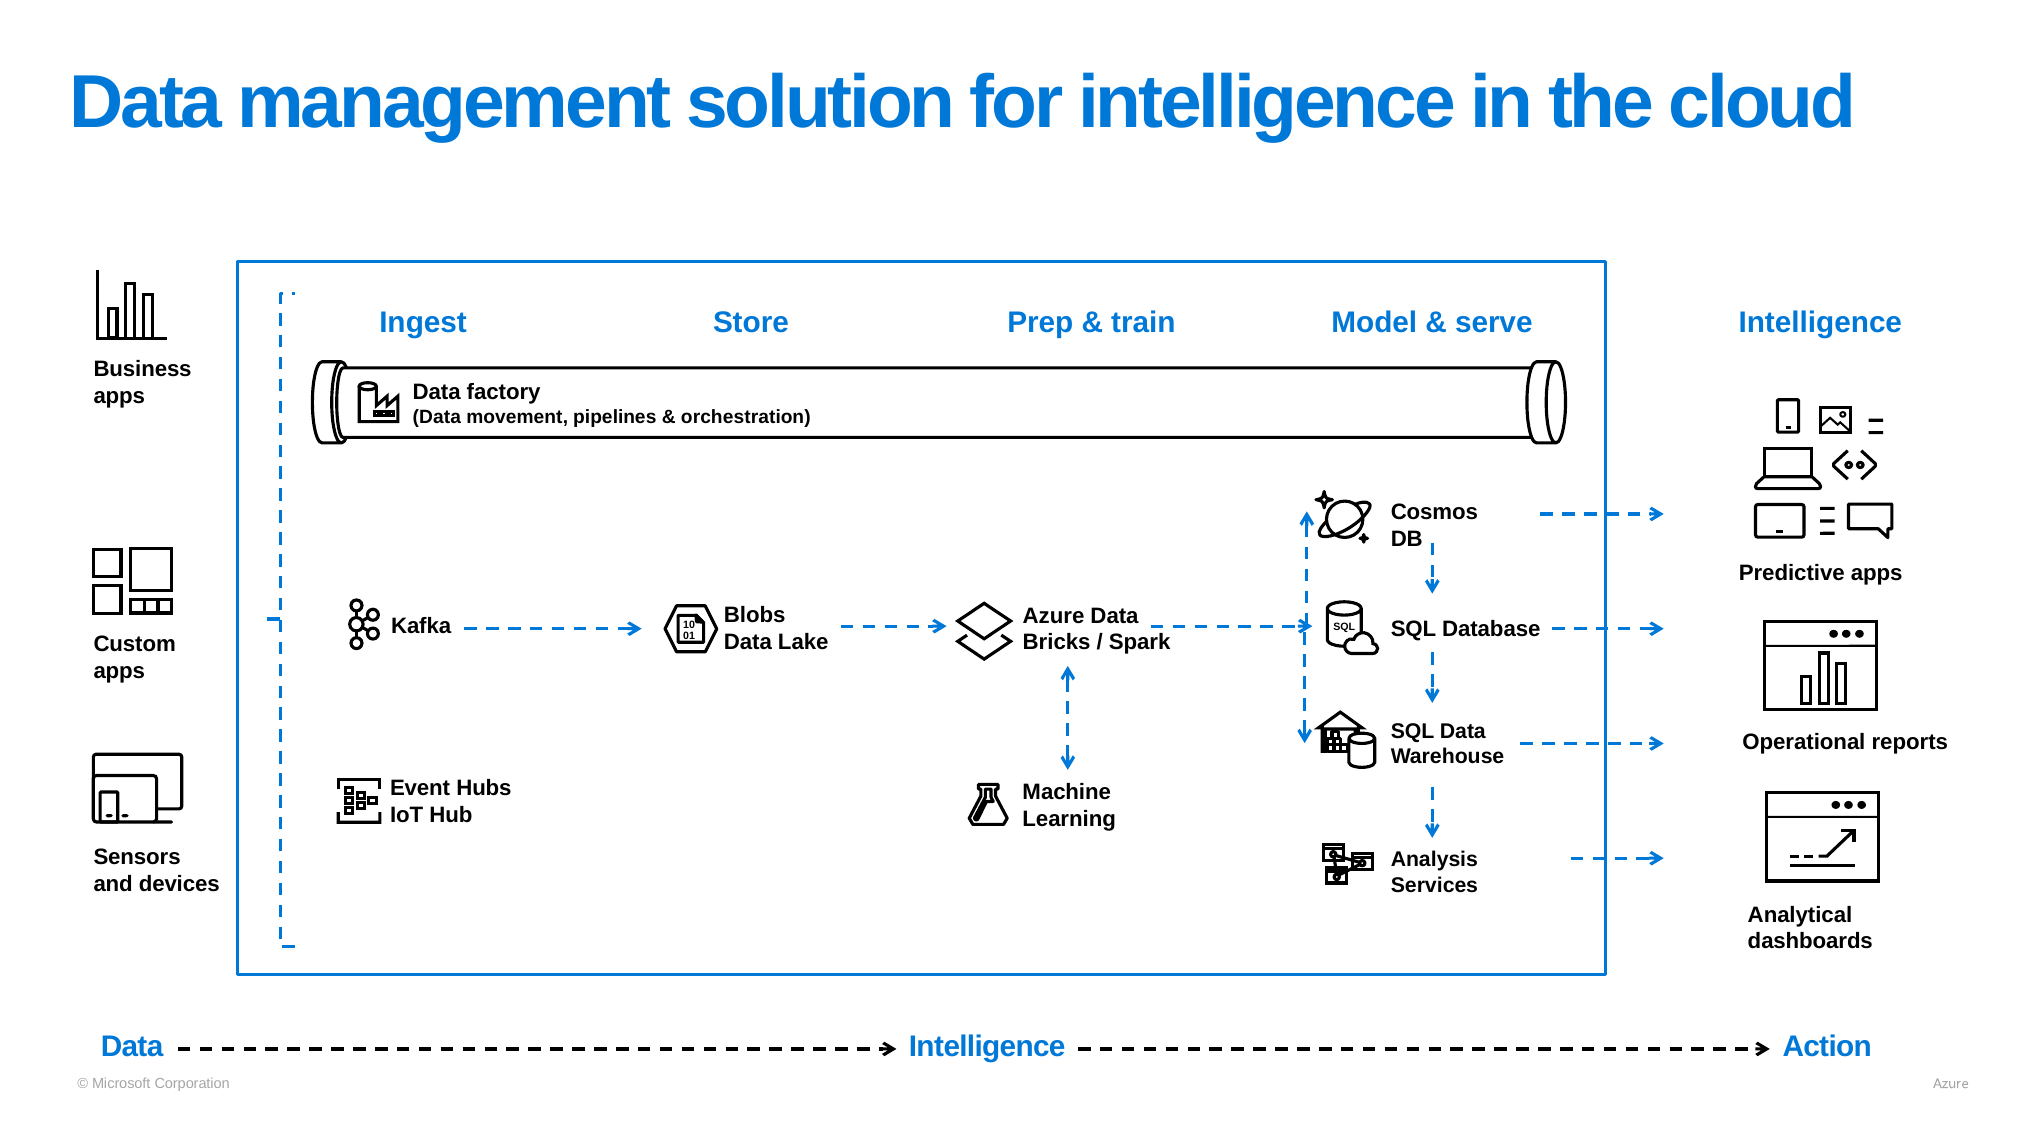

# Data management solution for intelligence in the cloud

Ingest
Store
Prep & train
Model & serve
Intelligence

Predictive apps

Operational reports

Analytical dashboards
Business
apps

Data factory
(Data movement, pipelines & orchestration)

Cosmos DB

Blobs
Data Lake
Azure Data Bricks / Spark

SQL

Kafka

10
01

SQL Database
Custom
apps
SQL Data Warehouse

Event Hubs
IoT Hub
Machine Learning

Sensors
and devices
Analysis Services

Data
Intelligence
Action